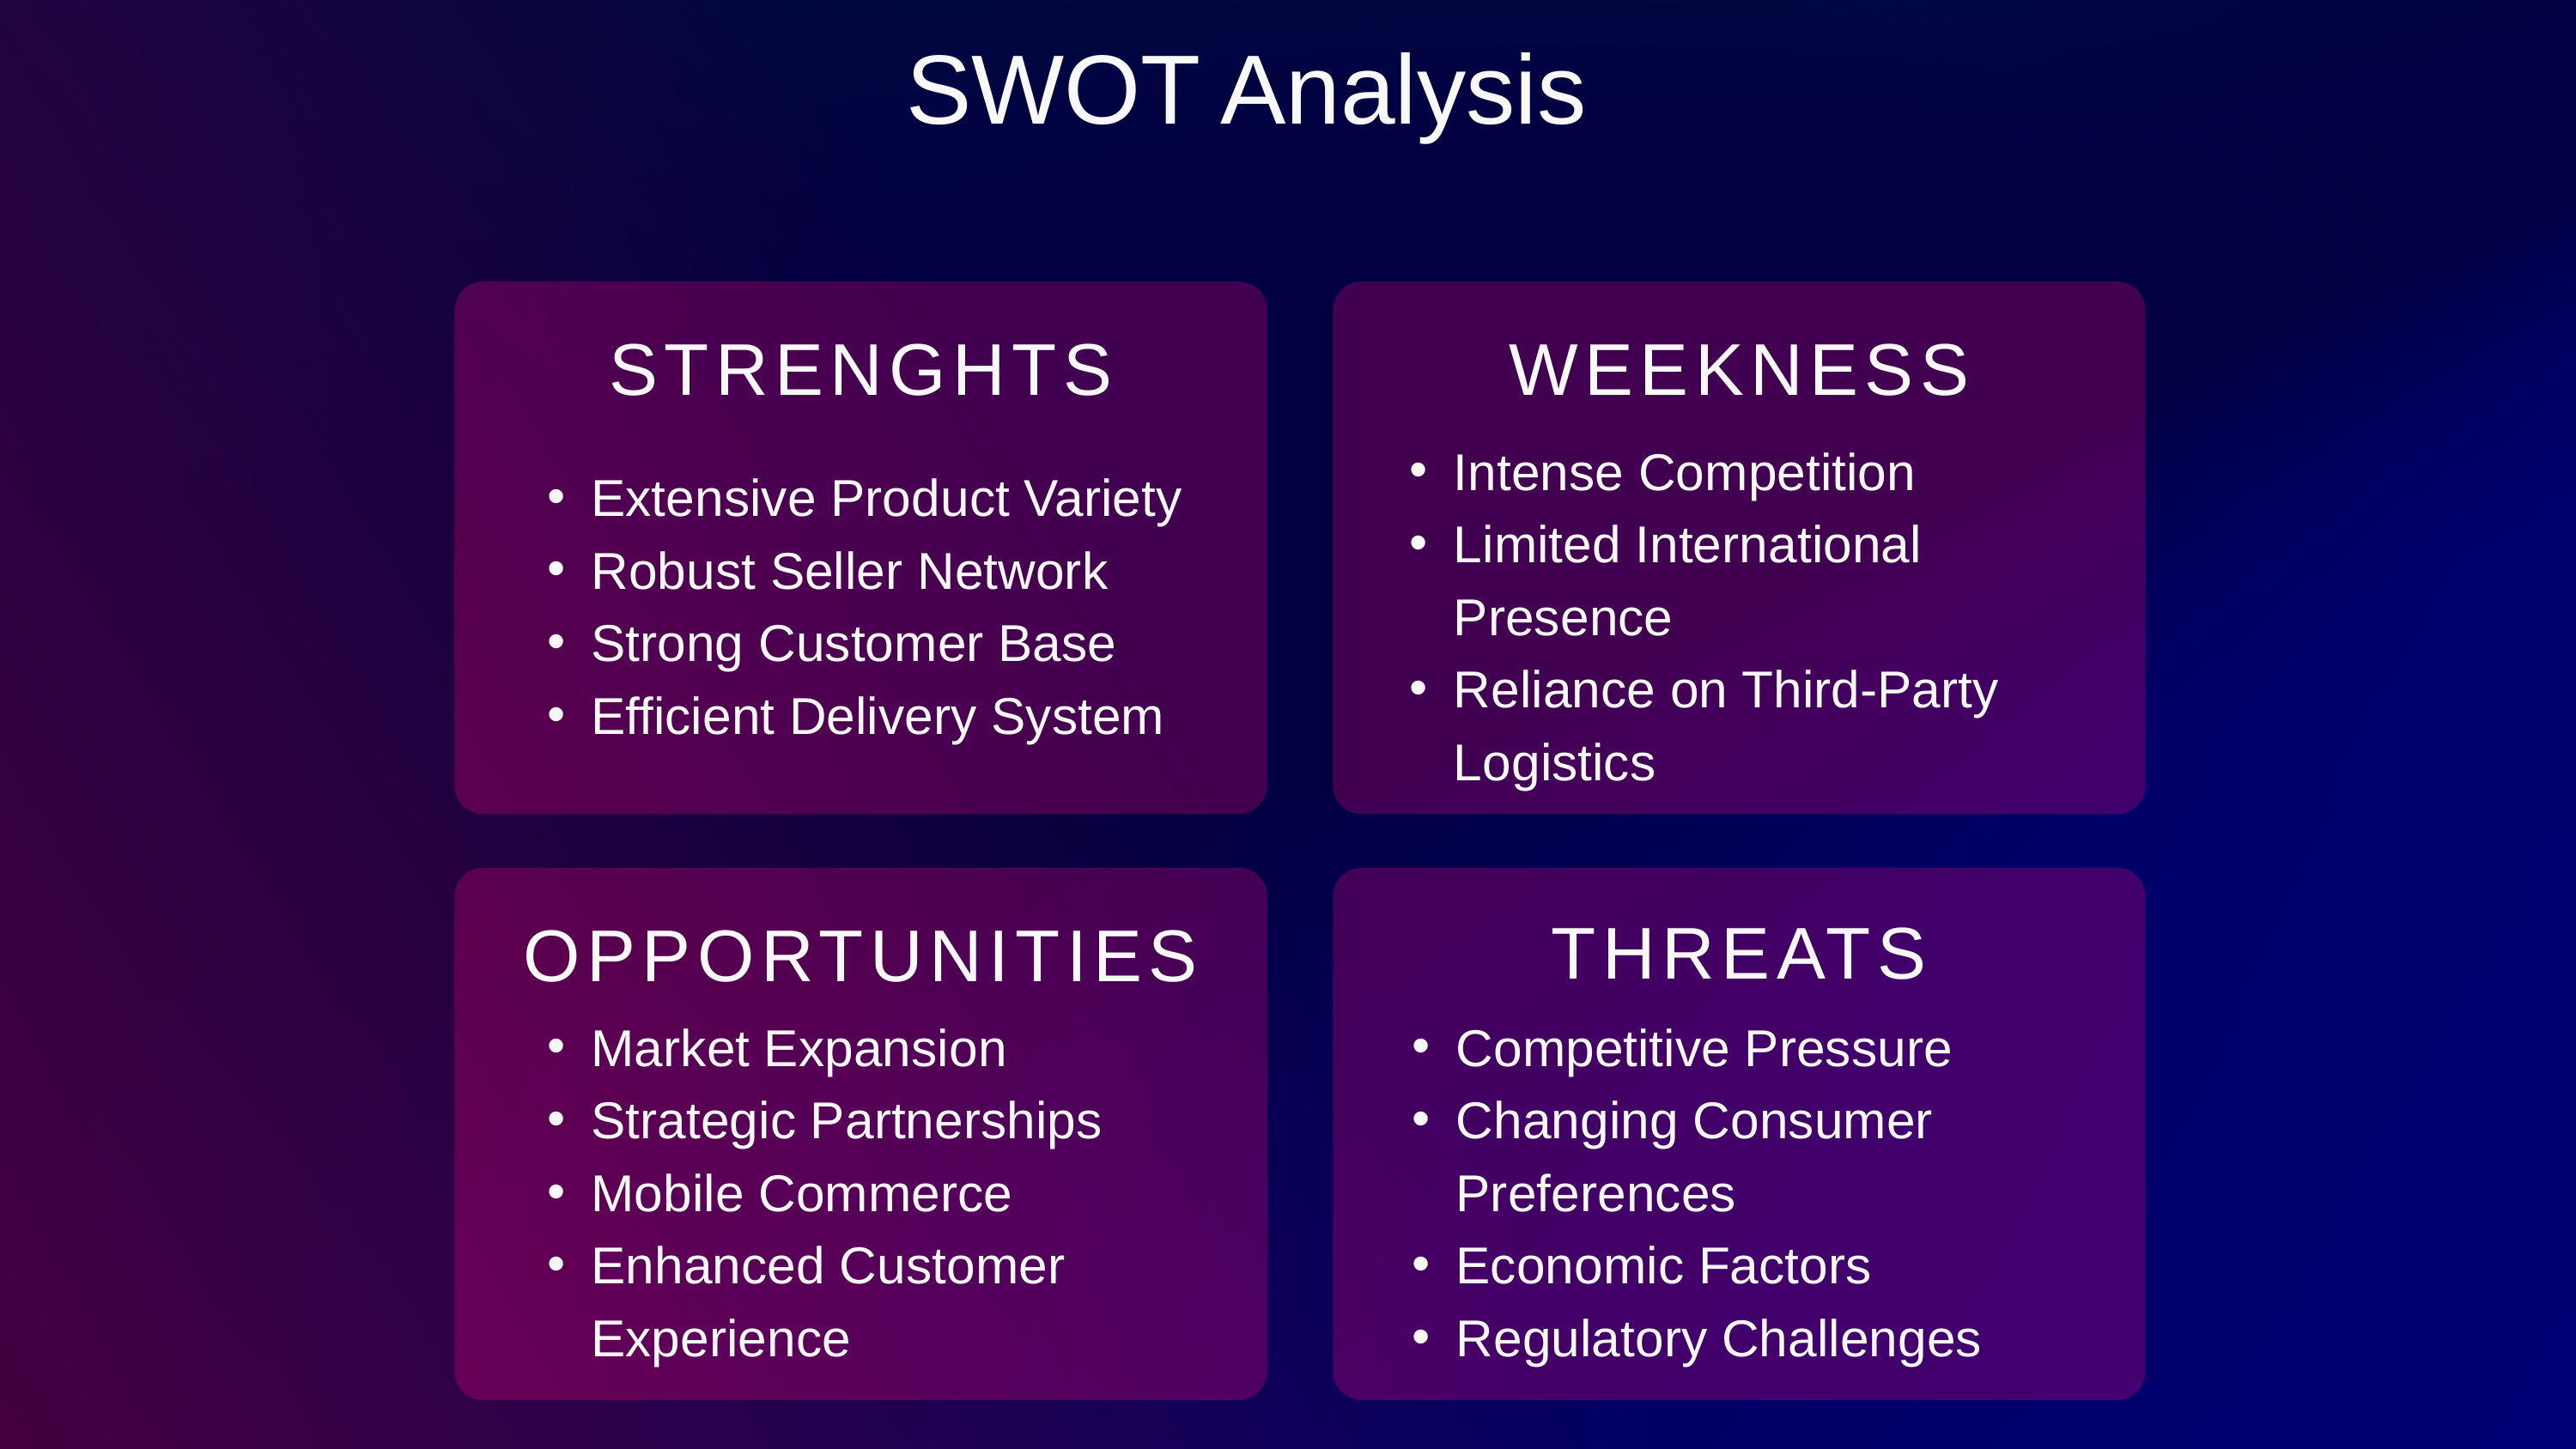

SWOT Analysis

WEEKNESS
Intense Competition
Limited International Presence
Reliance on Third-Party Logistics
STRENGHTS
Extensive Product Variety
Robust Seller Network
Strong Customer Base
Efficient Delivery System

THREATS
OPPORTUNITIES
Market Expansion
Strategic Partnerships
Mobile Commerce
Enhanced Customer Experience

Competitive Pressure
Changing Consumer Preferences
Economic Factors
Regulatory Challenges